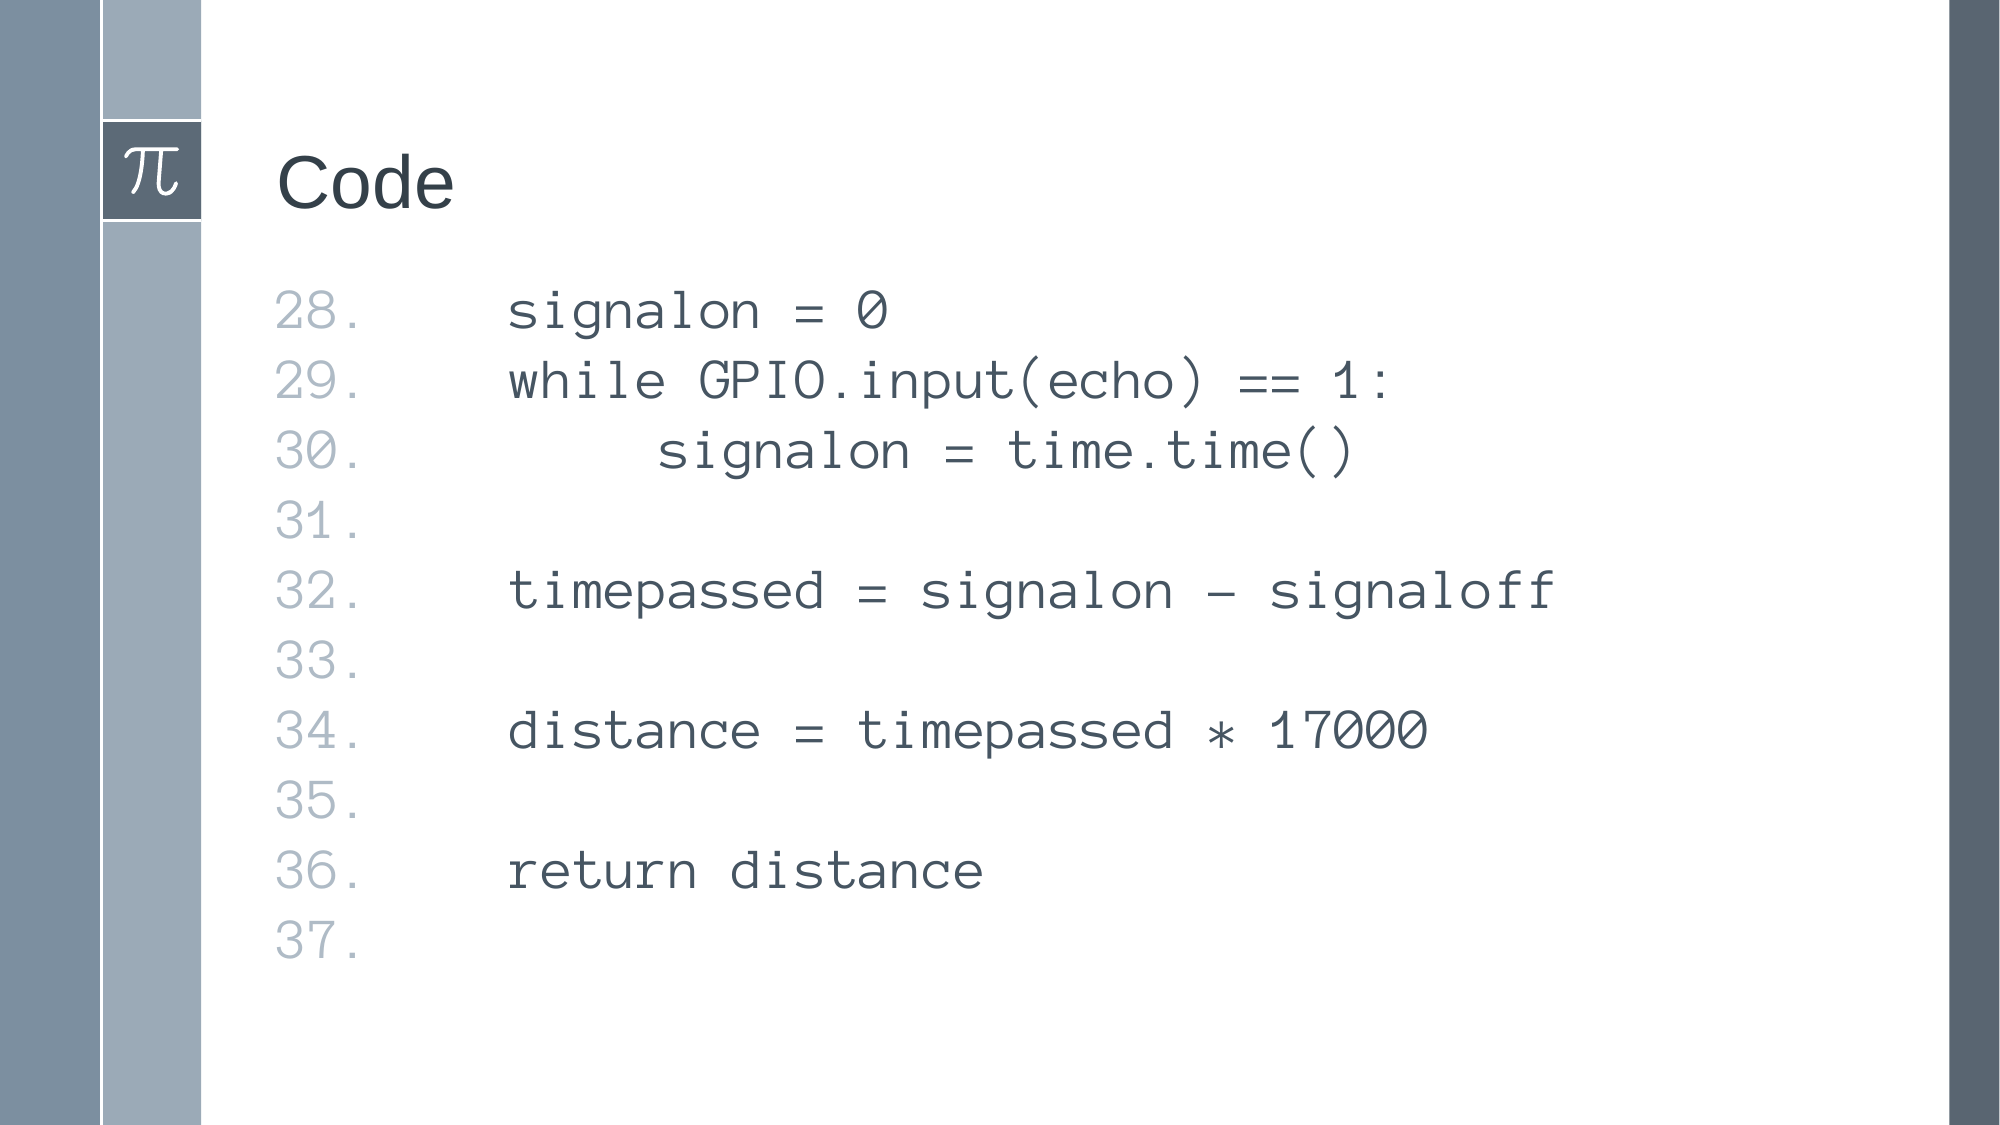

# Code
	signalon = 0
	while GPIO.input(echo) == 1:
		signalon = time.time()

	timepassed = signalon - signaloff

	distance = timepassed * 17000

	return distance